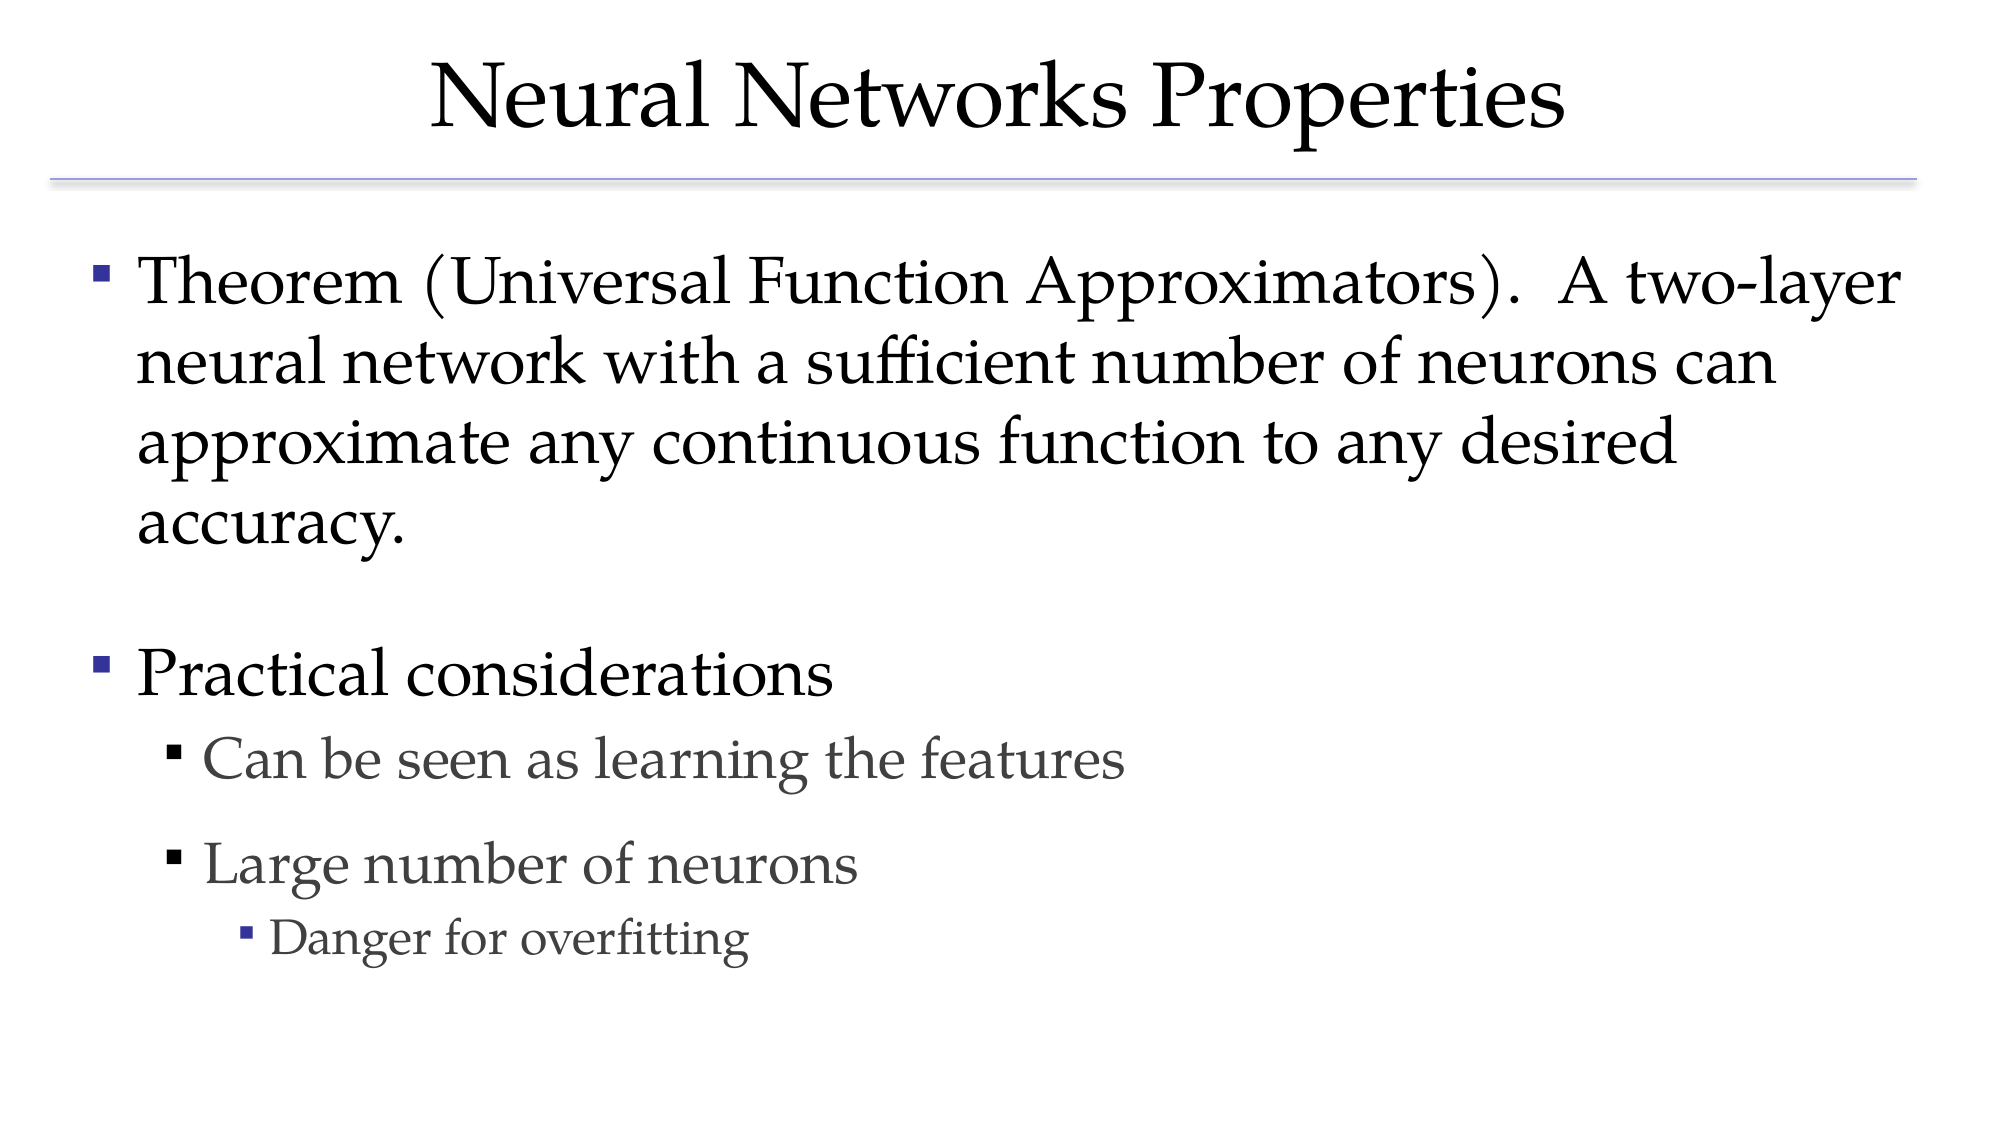

# Neural Networks Properties
Theorem (Universal Function Approximators).  A two-layer neural network with a sufficient number of neurons can approximate any continuous function to any desired accuracy.

Practical considerations
Can be seen as learning the features

Large number of neurons
Danger for overfitting